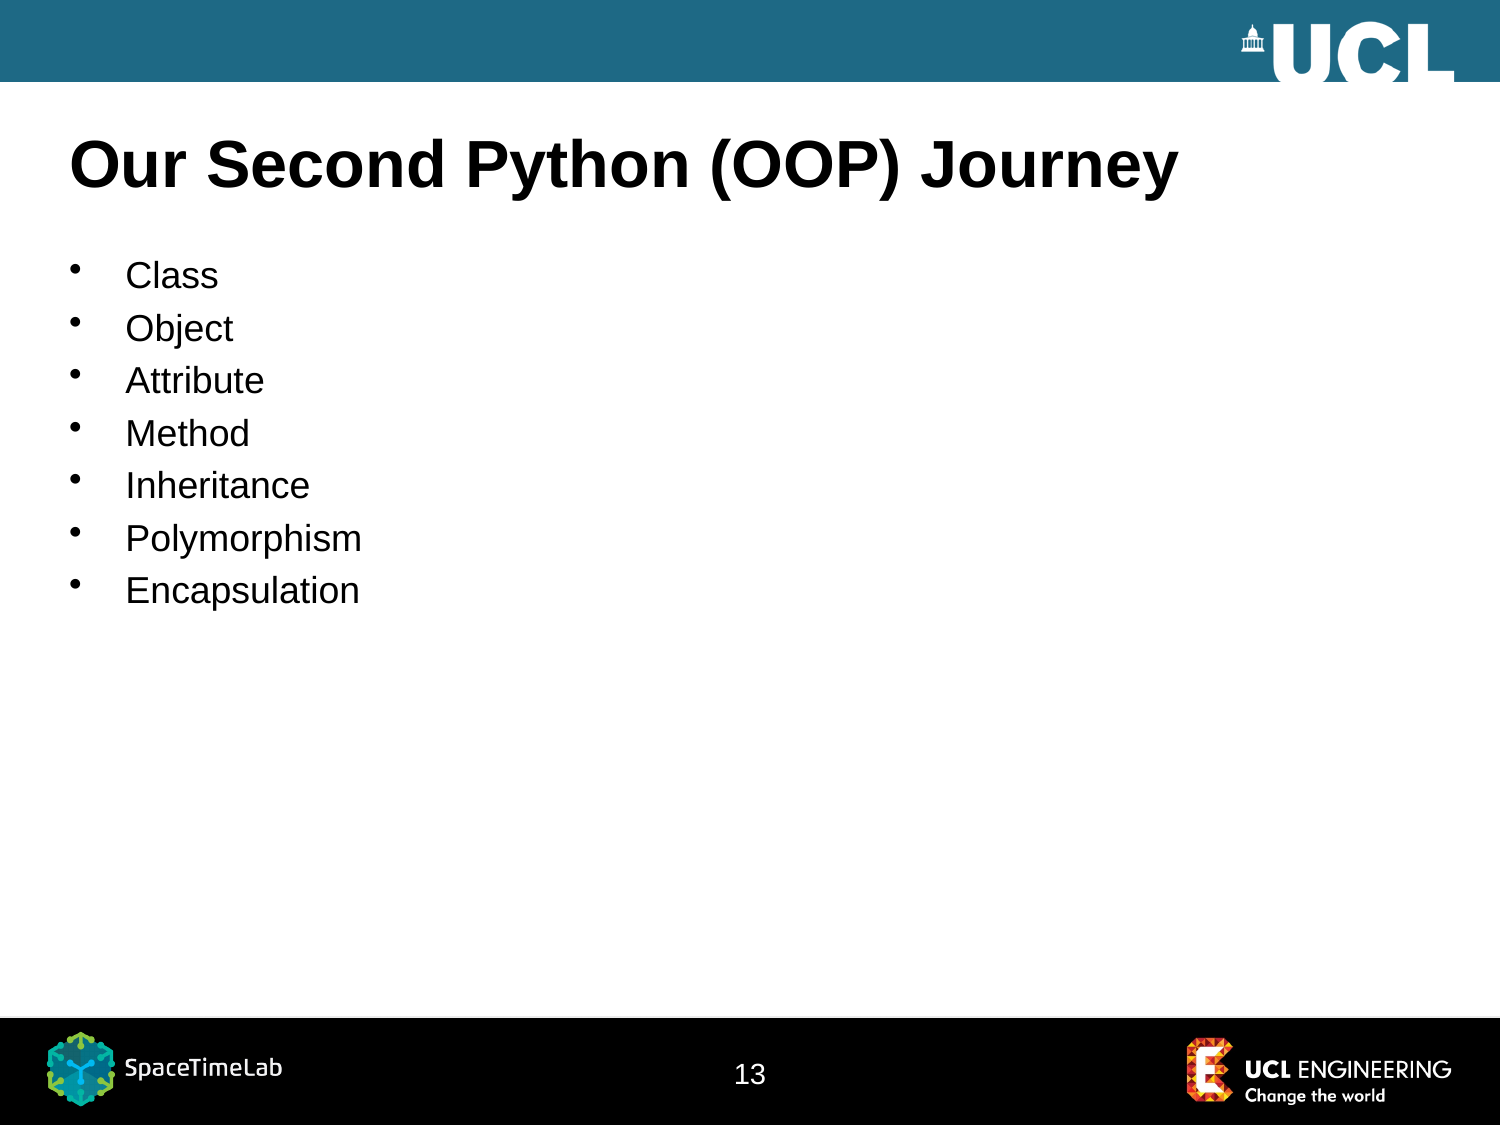

# Our Second Python (OOP) Journey
Class
Object
Attribute
Method
Inheritance
Polymorphism
Encapsulation
14